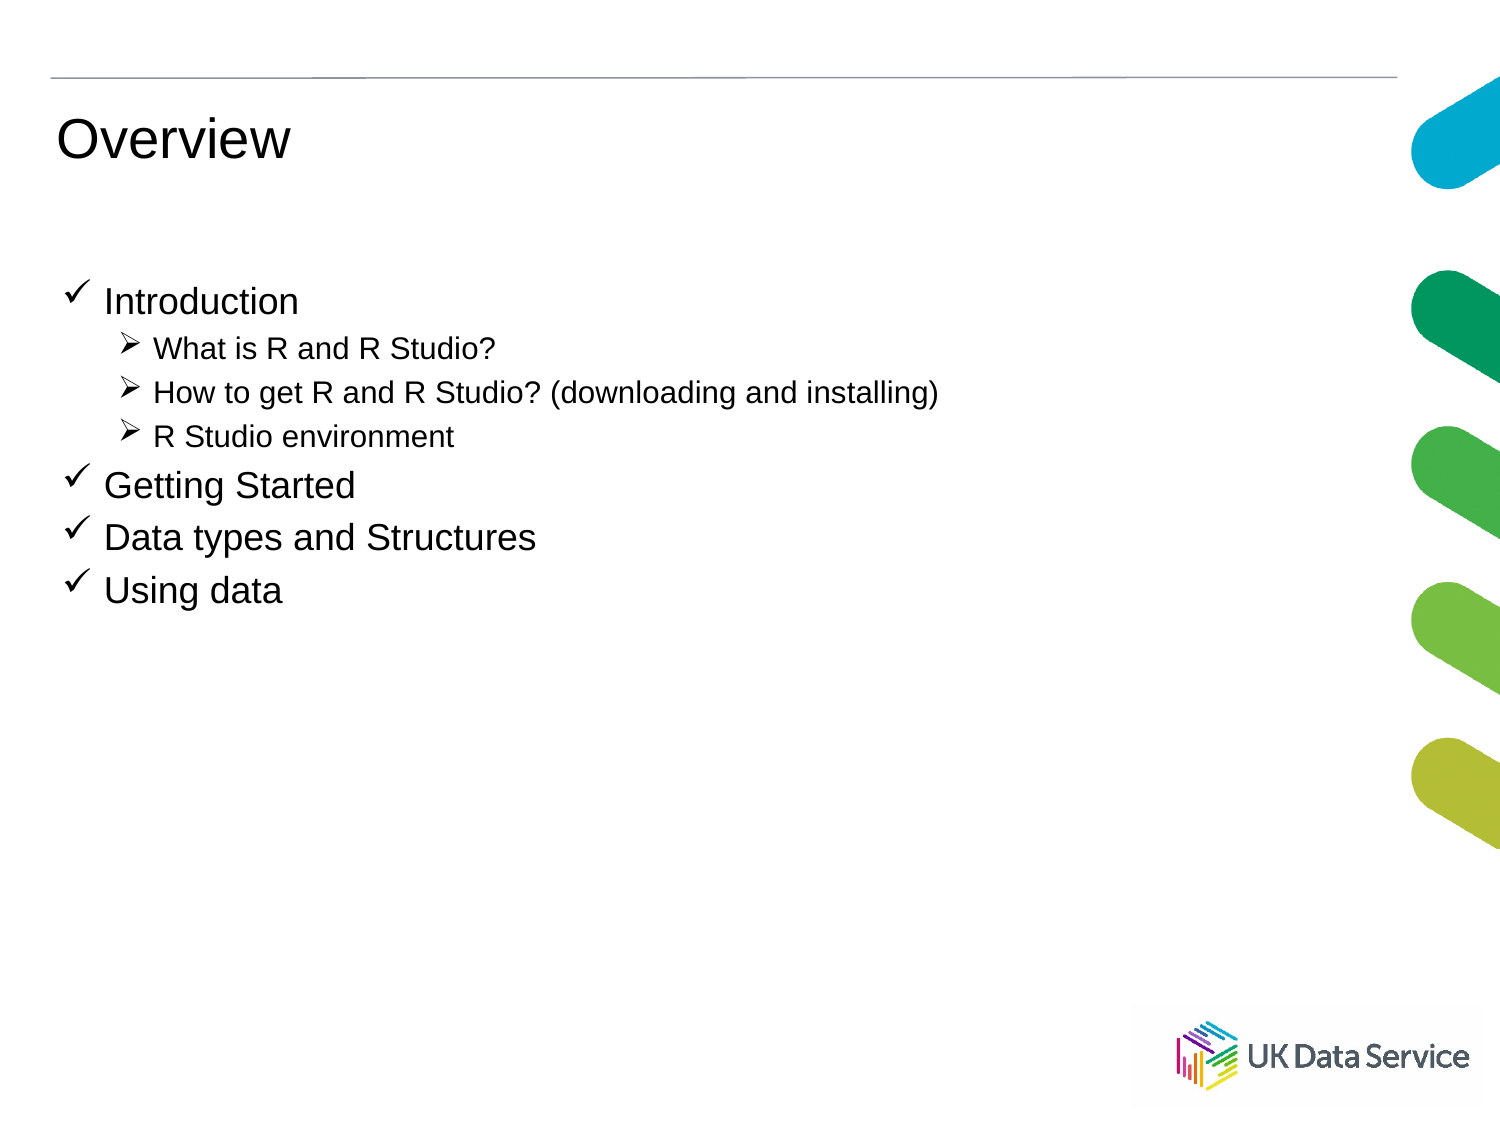

# Overview
Introduction
What is R and R Studio?
How to get R and R Studio? (downloading and installing)
R Studio environment
Getting Started
Data types and Structures
Using data